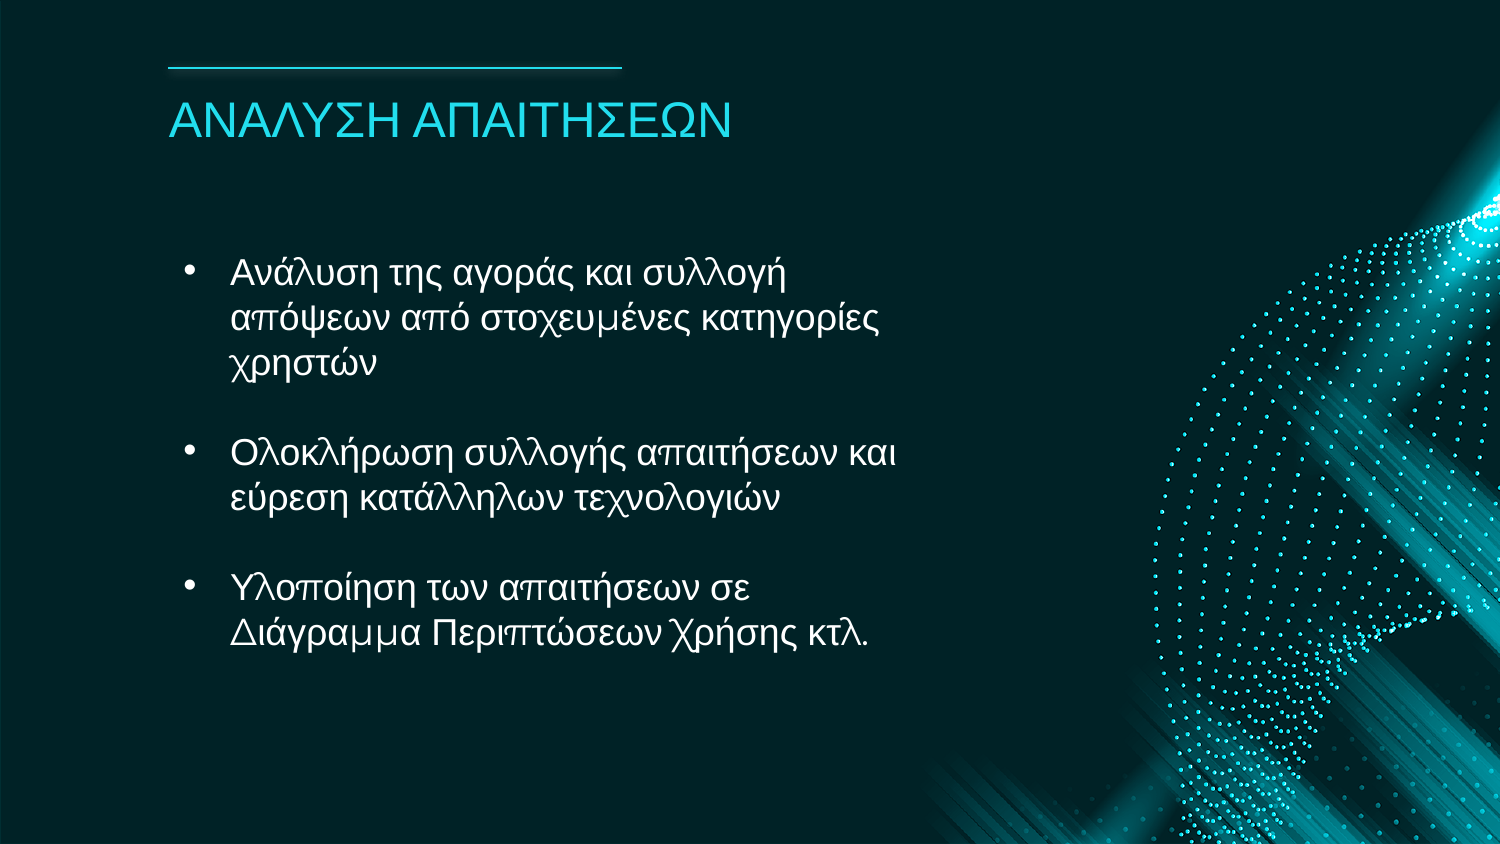

# ΑΝΑΛΥΣΗ ΑΠΑΙΤΗΣΕΩΝ
Ανάλυση της αγοράς και συλλογή απόψεων από στοχευμένες κατηγορίες χρηστών

Ολοκλήρωση συλλογής απαιτήσεων και εύρεση κατάλληλων τεχνολογιών

Υλοποίηση των απαιτήσεων σε Διάγραμμα Περιπτώσεων Χρήσης κτλ.